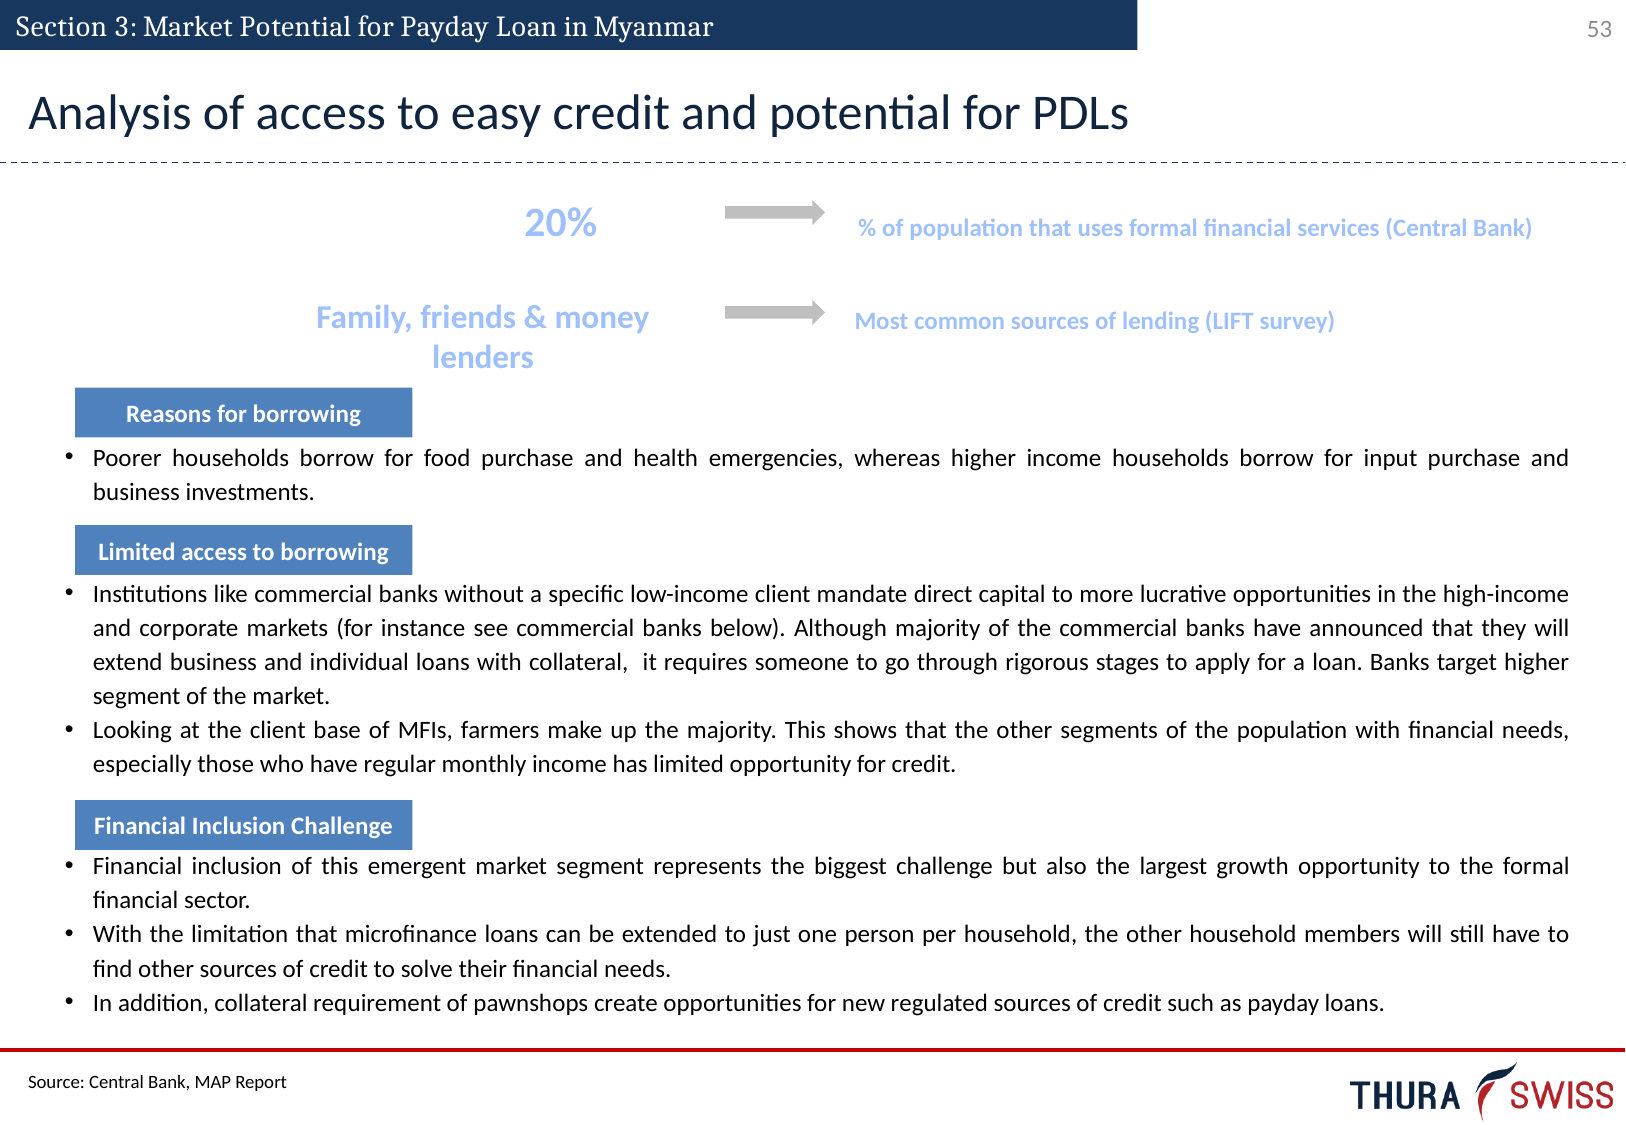

Section 3: Market Potential for Payday Loan in Myanmar
Analysis of access to easy credit and potential for PDLs
			 20%                                     % of population that uses formal financial services (Central Bank)

                                 Most common sources of lending (LIFT survey)

Poorer households borrow for food purchase and health emergencies, whereas higher income households borrow for input purchase and business investments.

Institutions like commercial banks without a specific low-income client mandate direct capital to more lucrative opportunities in the high-income and corporate markets (for instance see commercial banks below). Although majority of the commercial banks have announced that they will extend business and individual loans with collateral,  it requires someone to go through rigorous stages to apply for a loan. Banks target higher segment of the market.
Looking at the client base of MFIs, farmers make up the majority. This shows that the other segments of the population with financial needs, especially those who have regular monthly income has limited opportunity for credit.

Financial inclusion of this emergent market segment represents the biggest challenge but also the largest growth opportunity to the formal financial sector.
With the limitation that microfinance loans can be extended to just one person per household, the other household members will still have to find other sources of credit to solve their financial needs.
In addition, collateral requirement of pawnshops create opportunities for new regulated sources of credit such as payday loans.

Family, friends & money lenders

Reasons for borrowing
Limited access to borrowing
Financial Inclusion Challenge
Source: Central Bank, MAP Report